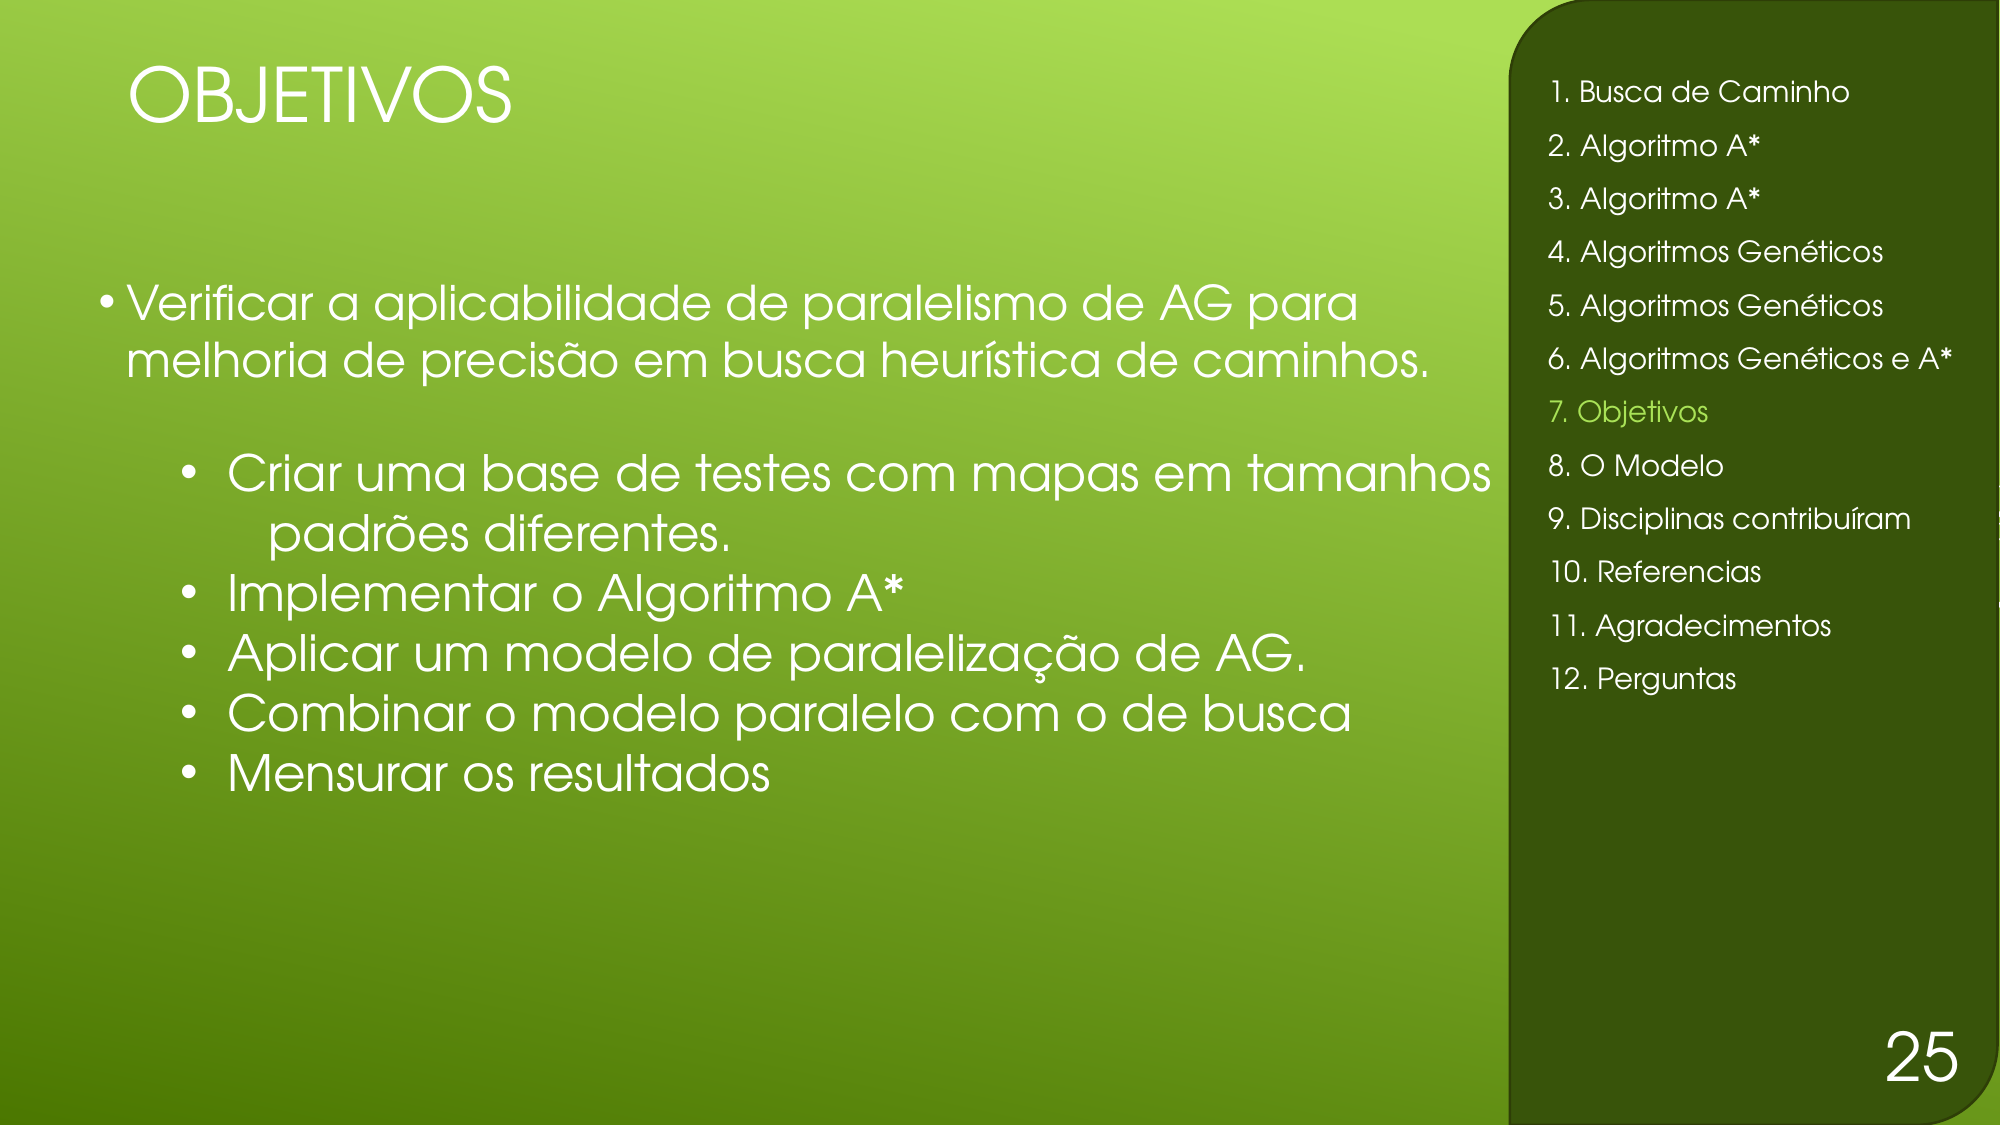

# Objetivos
1. Busca de Caminho
2. Algoritmo A*
3. Algoritmo A*
4. Algoritmos Genéticos
5. Algoritmos Genéticos
6. Algoritmos Genéticos e A*
7. Objetivos
8. O Modelo
9. Disciplinas contribuíram
10. Referencias
11. Agradecimentos
12. Perguntas
Verificar a aplicabilidade de paralelismo de AG para melhoria de precisão em busca heurística de caminhos.
Criar uma base de testes com mapas em tamanhos
 padrões diferentes.
Implementar o Algoritmo A*
Aplicar um modelo de paralelização de AG.
Combinar o modelo paralelo com o de busca
Mensurar os resultados
25